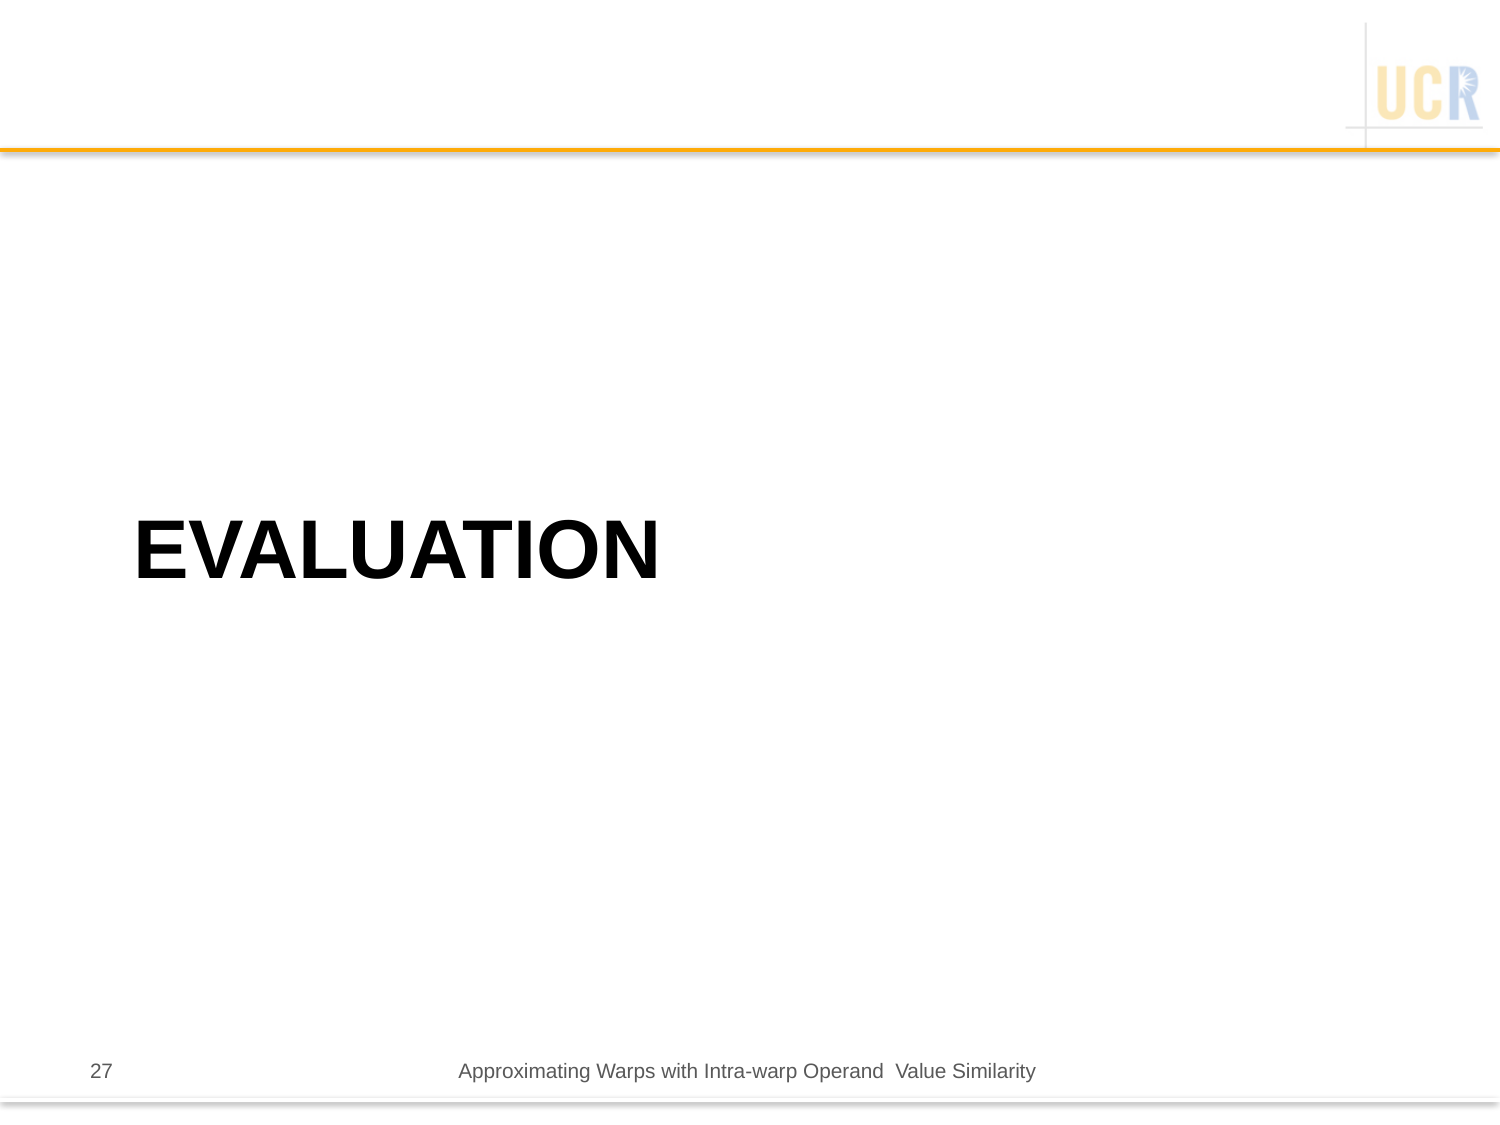

# EVALUATION
27
Approximating Warps with Intra-warp Operand  Value Similarity